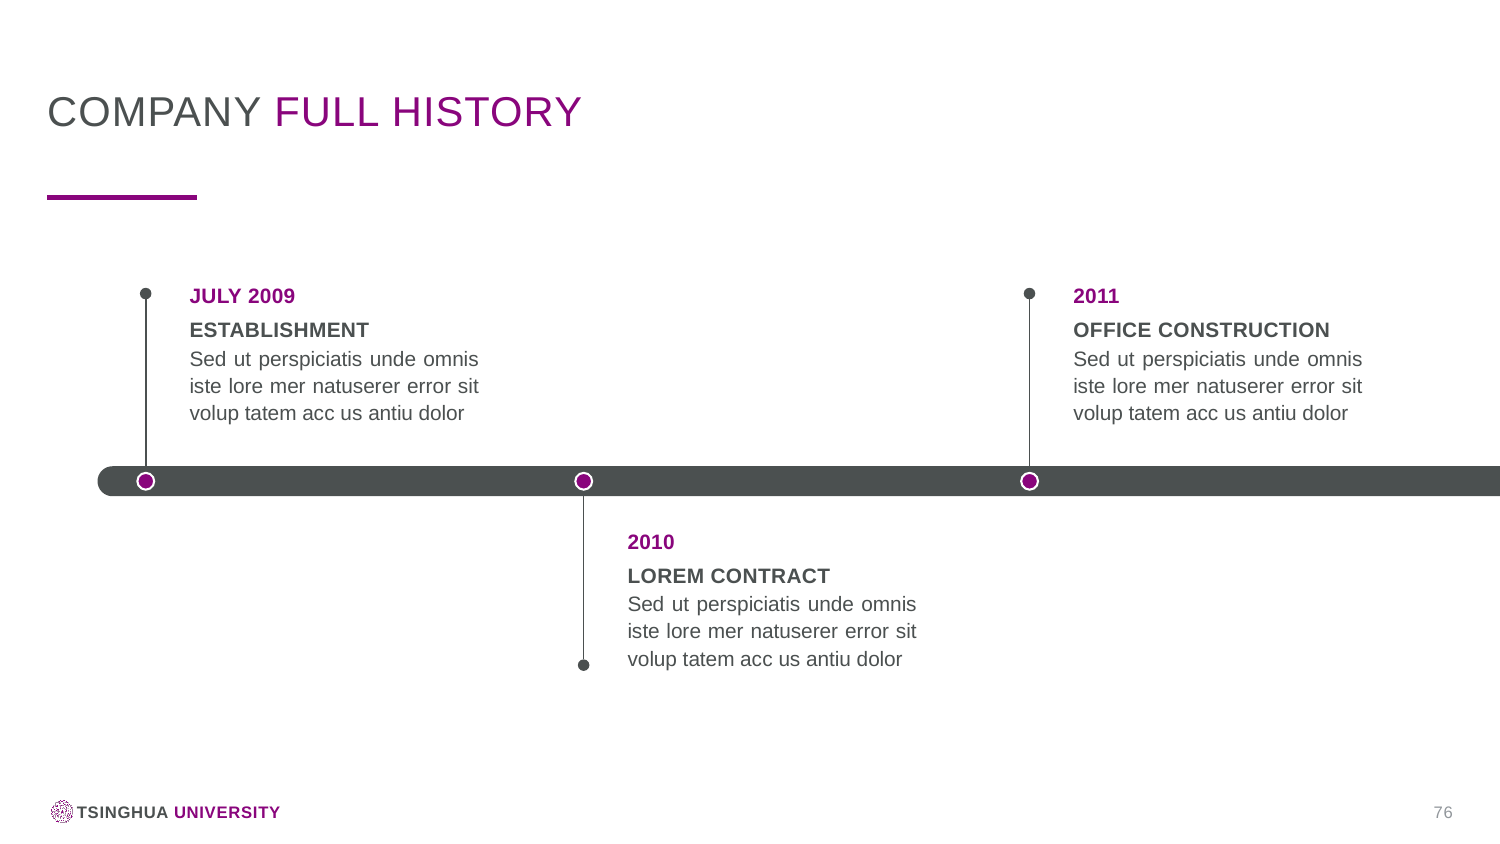

Company full history

July 2009
2011

Establishment
Sed ut perspiciatis unde omnis iste lore mer natuserer error sit volup tatem acc us antiu dolor
office construction
Sed ut perspiciatis unde omnis iste lore mer natuserer error sit volup tatem acc us antiu dolor

2010
Lorem contract
Sed ut perspiciatis unde omnis iste lore mer natuserer error sit volup tatem acc us antiu dolor